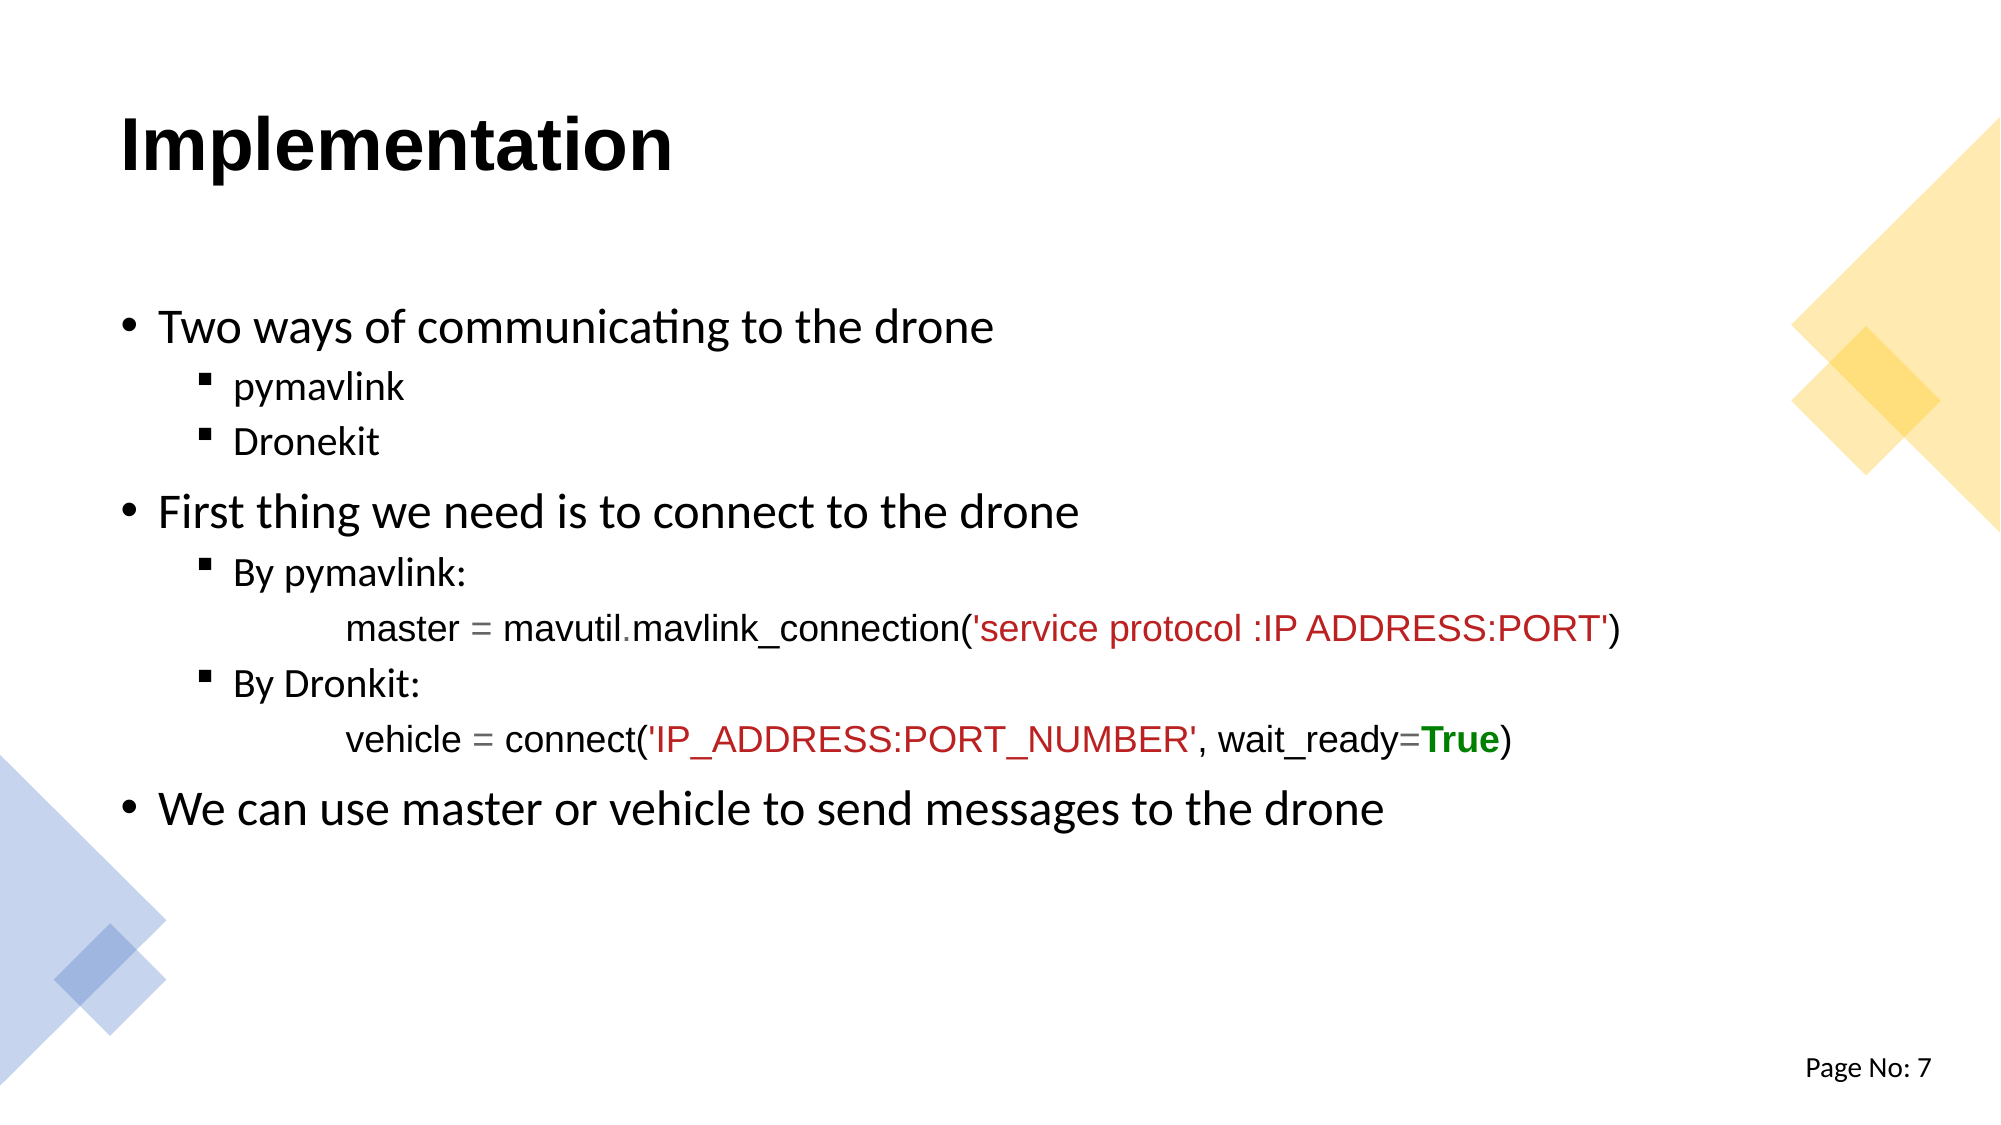

# Implementation

Two ways of communicating to the drone
pymavlink
Dronekit
First thing we need is to connect to the drone
By pymavlink:
	master = mavutil.mavlink_connection('service protocol :IP ADDRESS:PORT')
By Dronkit:
	vehicle = connect('IP_ADDRESS:PORT_NUMBER', wait_ready=True)
We can use master or vehicle to send messages to the drone

Page No: 7